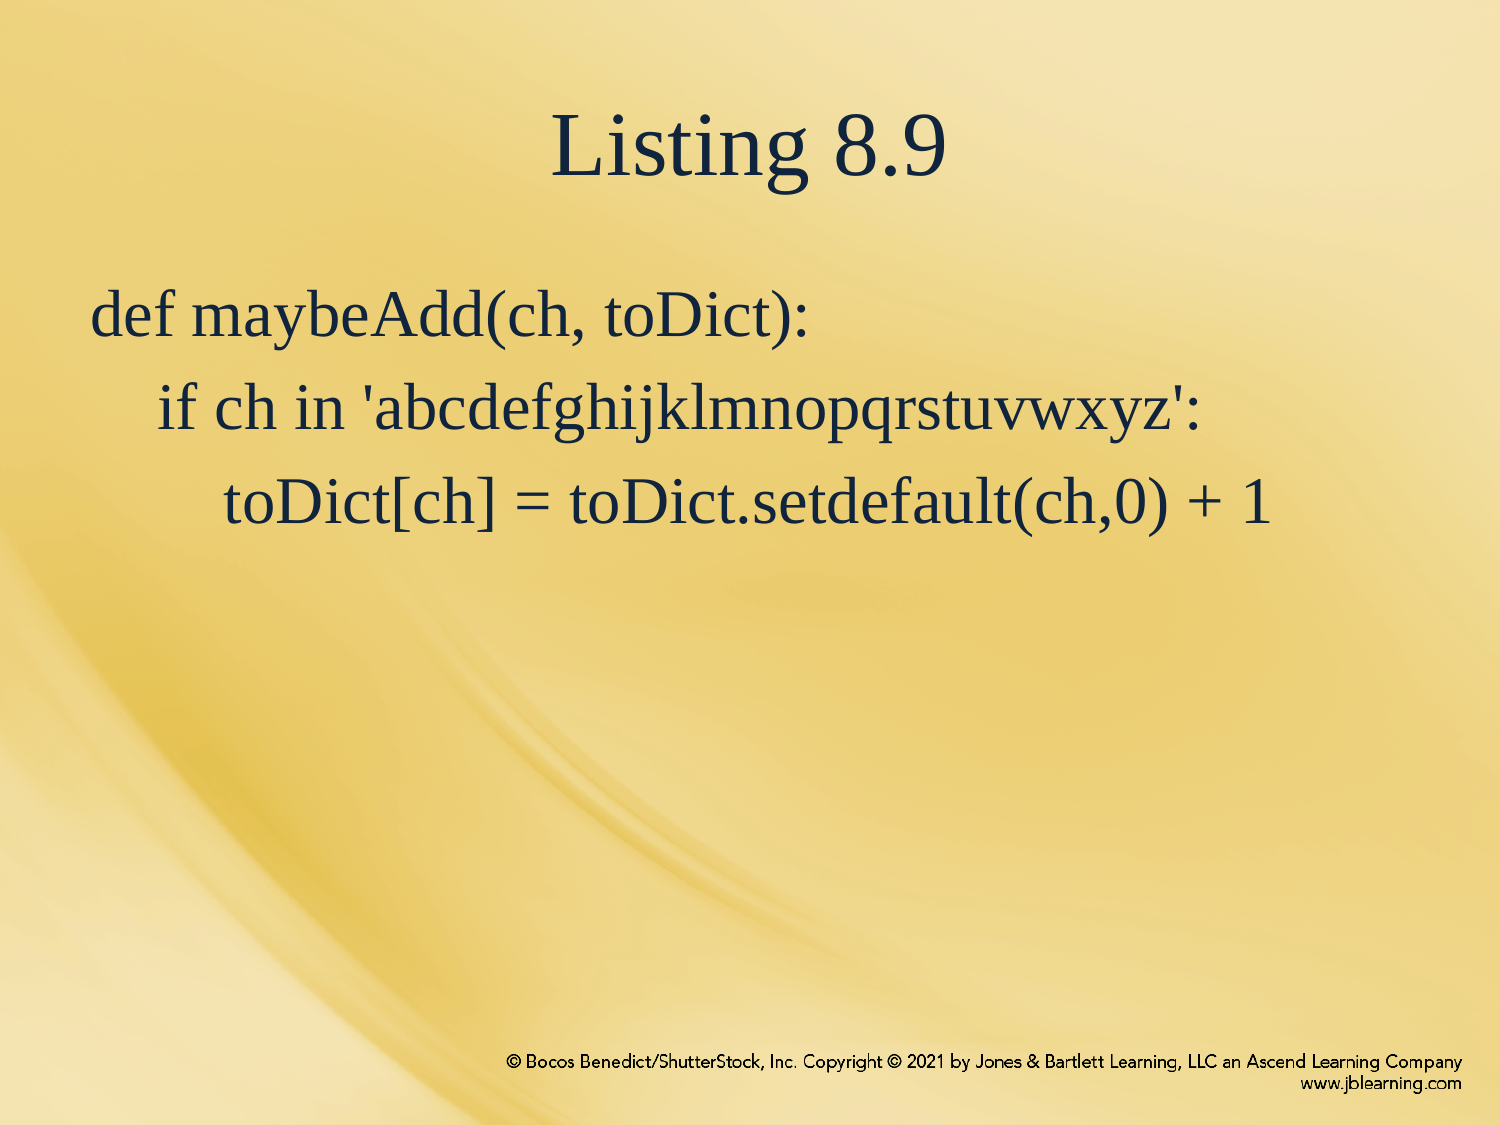

# Listing 8.9
def maybeAdd(ch, toDict):
    if ch in 'abcdefghijklmnopqrstuvwxyz':
        toDict[ch] = toDict.setdefault(ch,0) + 1